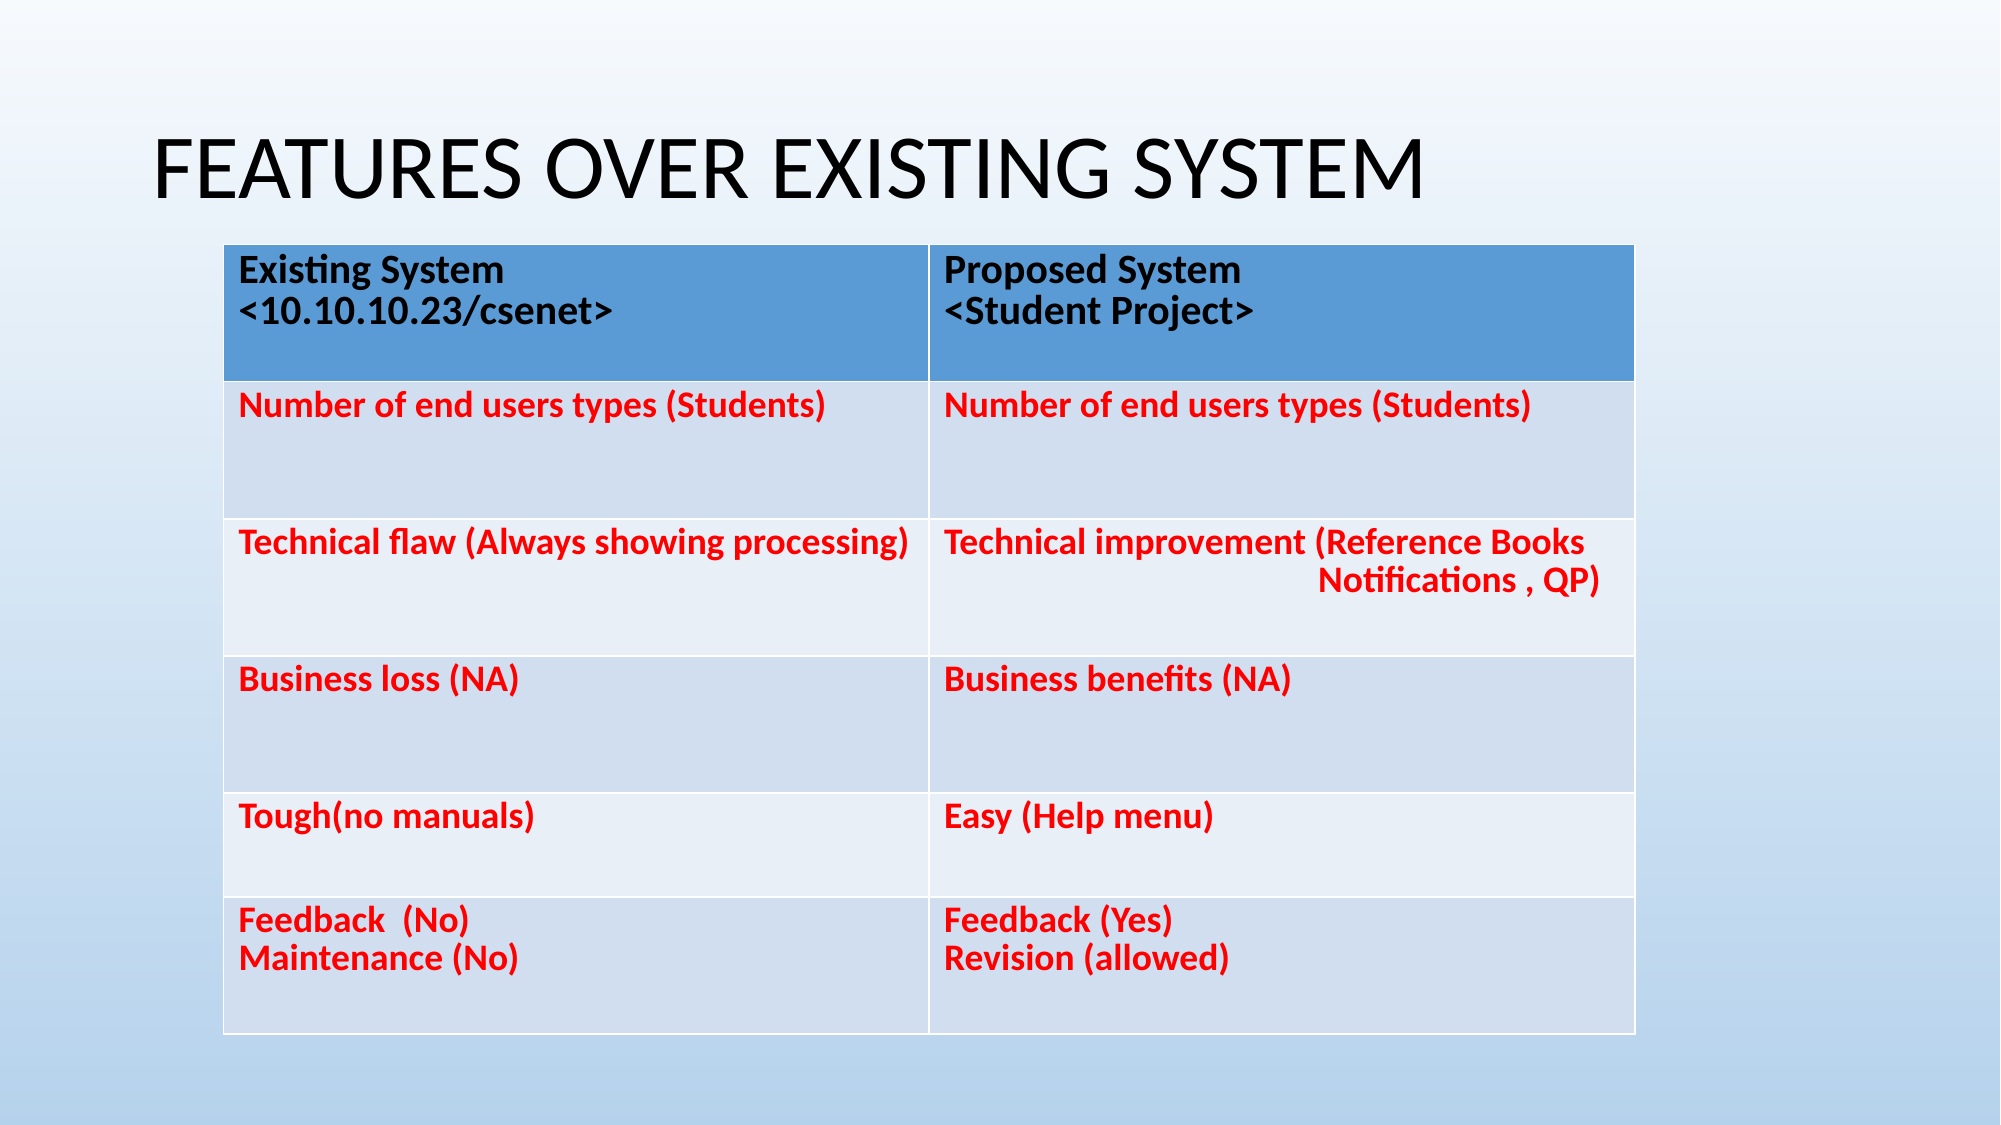

# FEATURES OVER EXISTING SYSTEM
| Existing System <10.10.10.23/csenet> | Proposed System <Student Project> |
| --- | --- |
| Number of end users types (Students) | Number of end users types (Students) |
| Technical flaw (Always showing processing) | Technical improvement (Reference Books Notifications , QP) |
| Business loss (NA) | Business benefits (NA) |
| Tough(no manuals) | Easy (Help menu) |
| Feedback (No) Maintenance (No) | Feedback (Yes) Revision (allowed) |